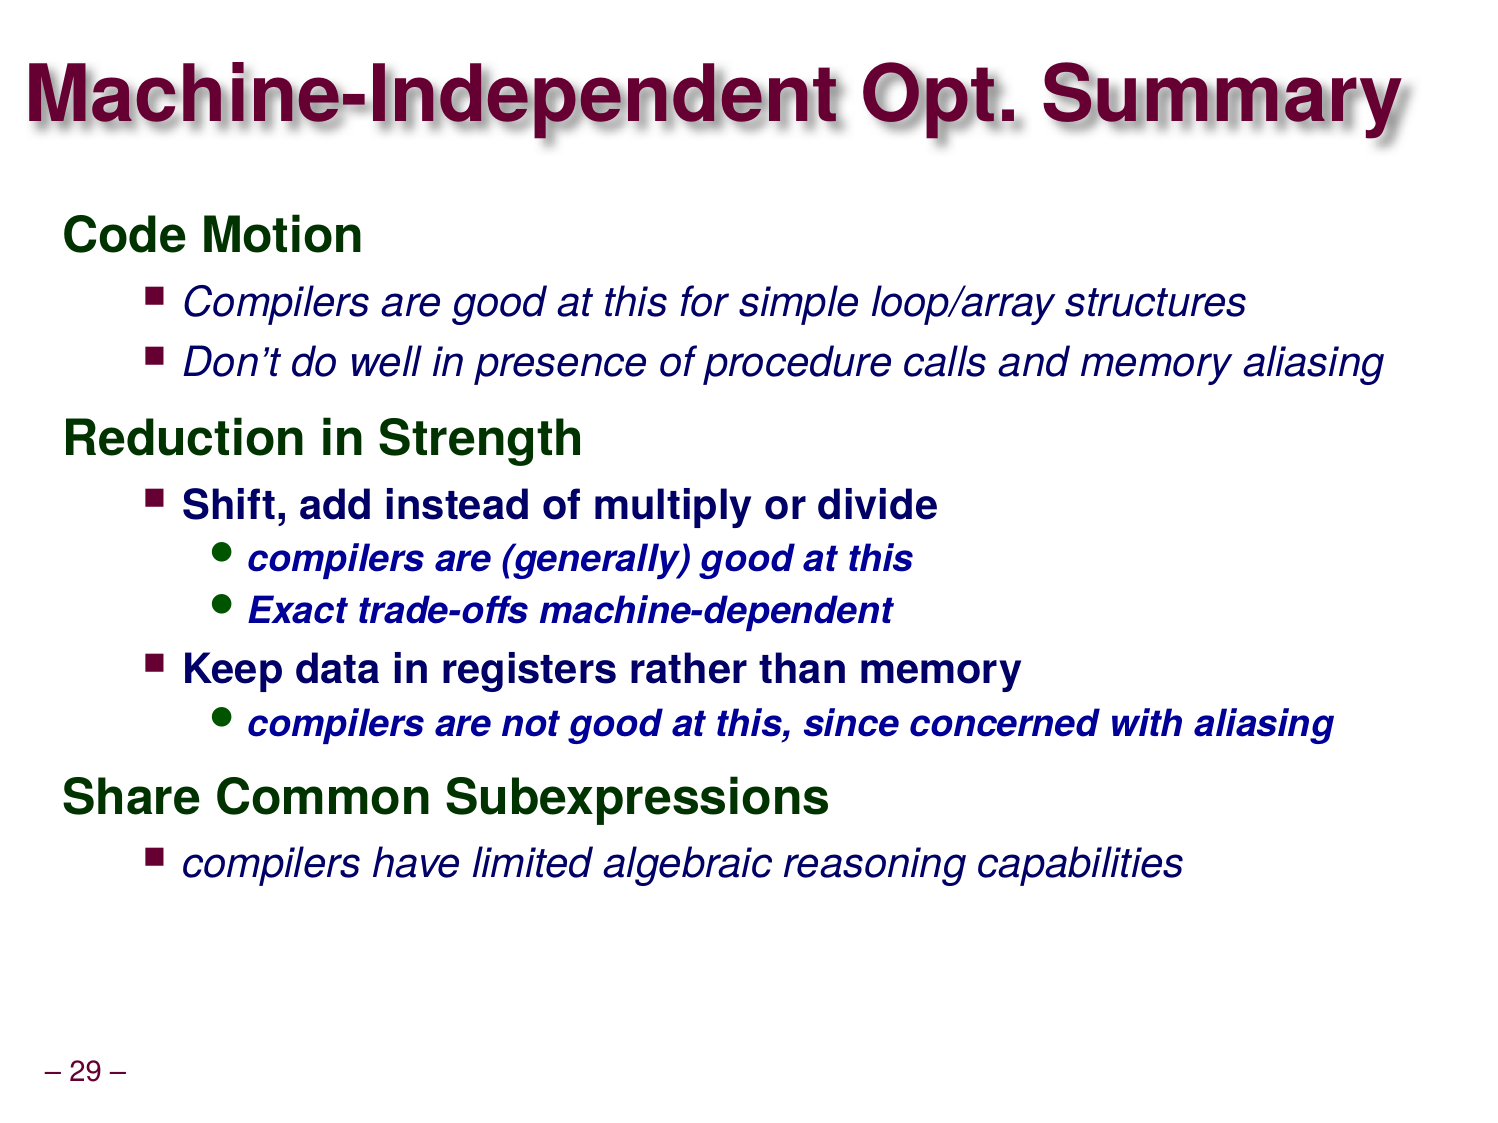

# Machine-Independent Opt. Summary
Code Motion
Compilers are good at this for simple loop/array structures
Don’t do well in presence of procedure calls and memory aliasing
Reduction in Strength
Shift, add instead of multiply or divide
compilers are (generally) good at this
Exact trade-offs machine-dependent
Keep data in registers rather than memory
compilers are not good at this, since concerned with aliasing
Share Common Subexpressions
compilers have limited algebraic reasoning capabilities